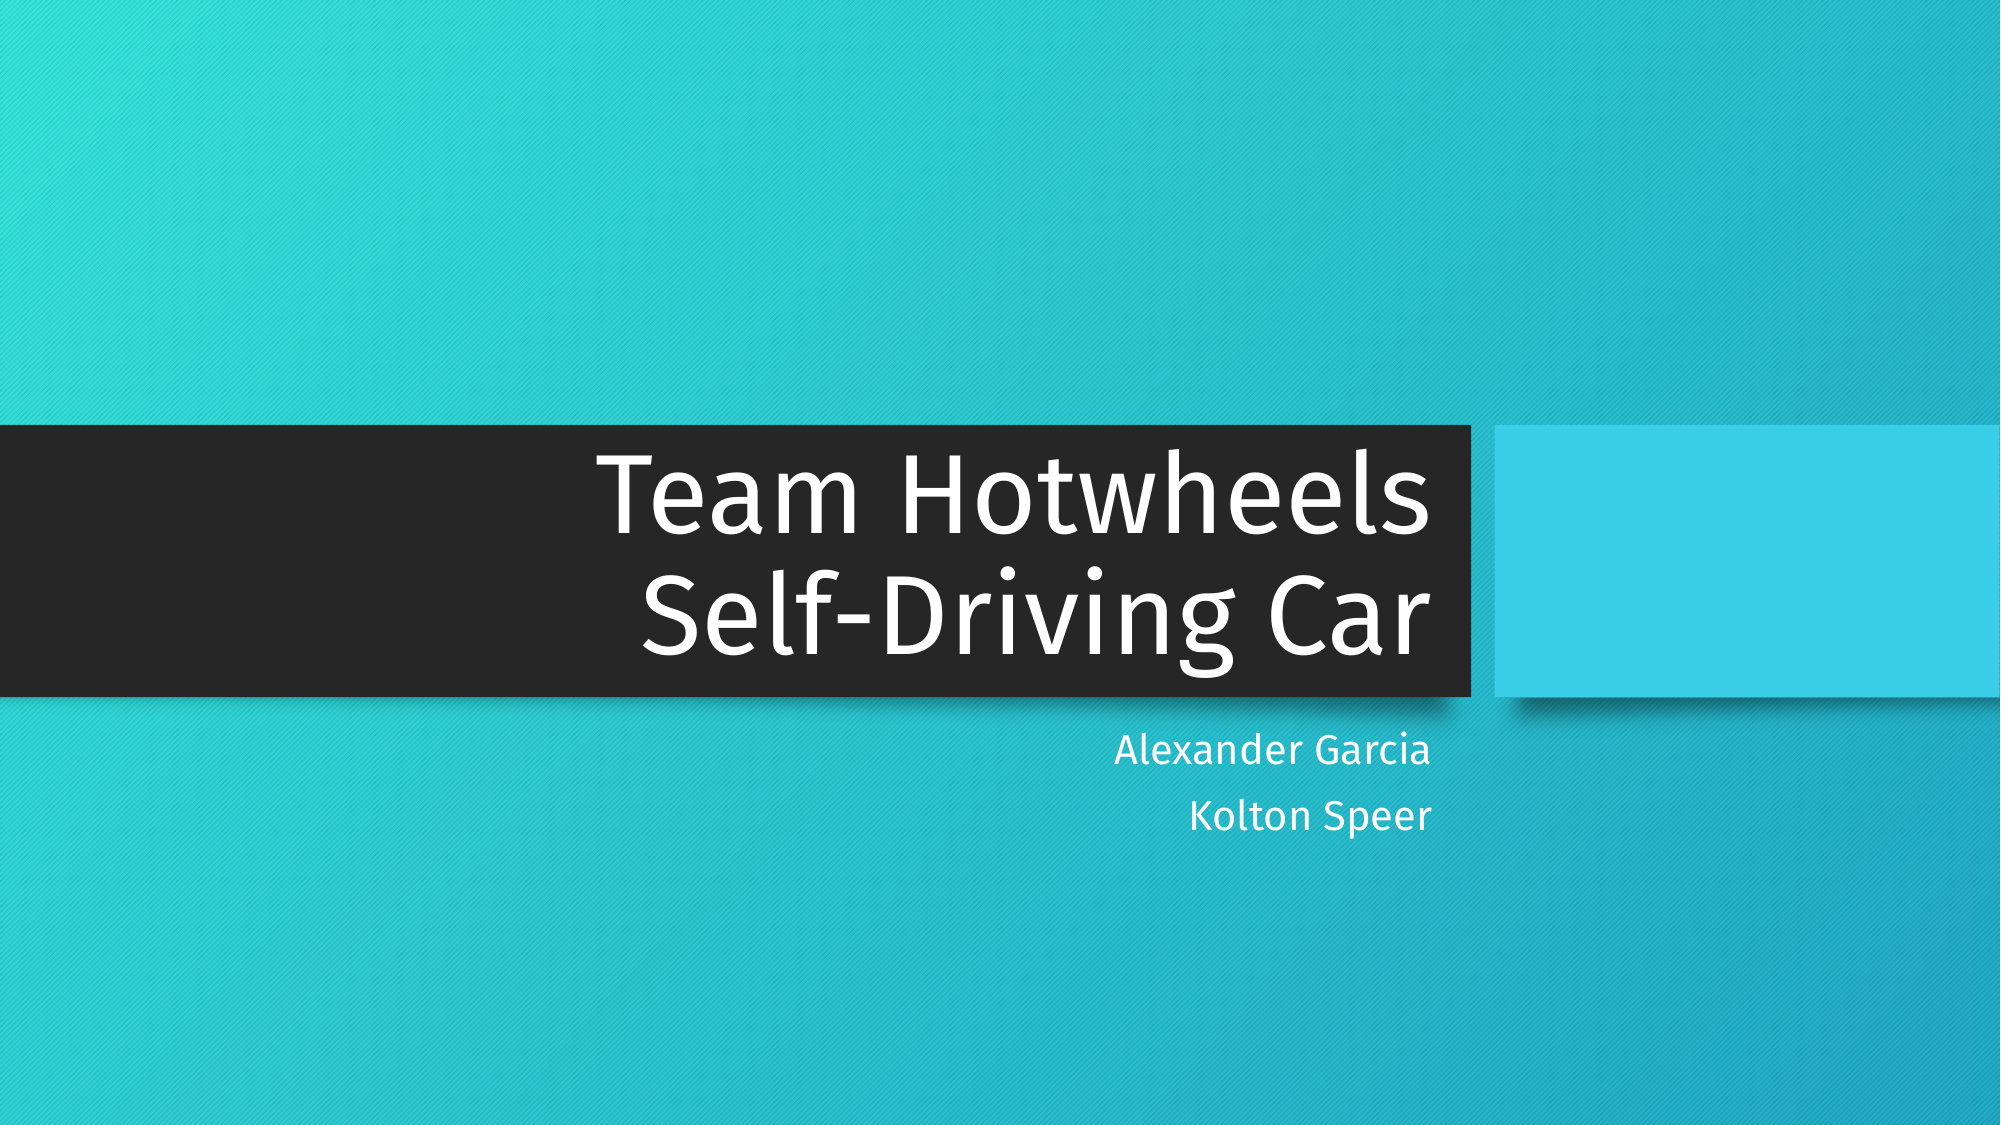

# Team Hotwheels Self-Driving Car
Alexander Garcia
Kolton Speer